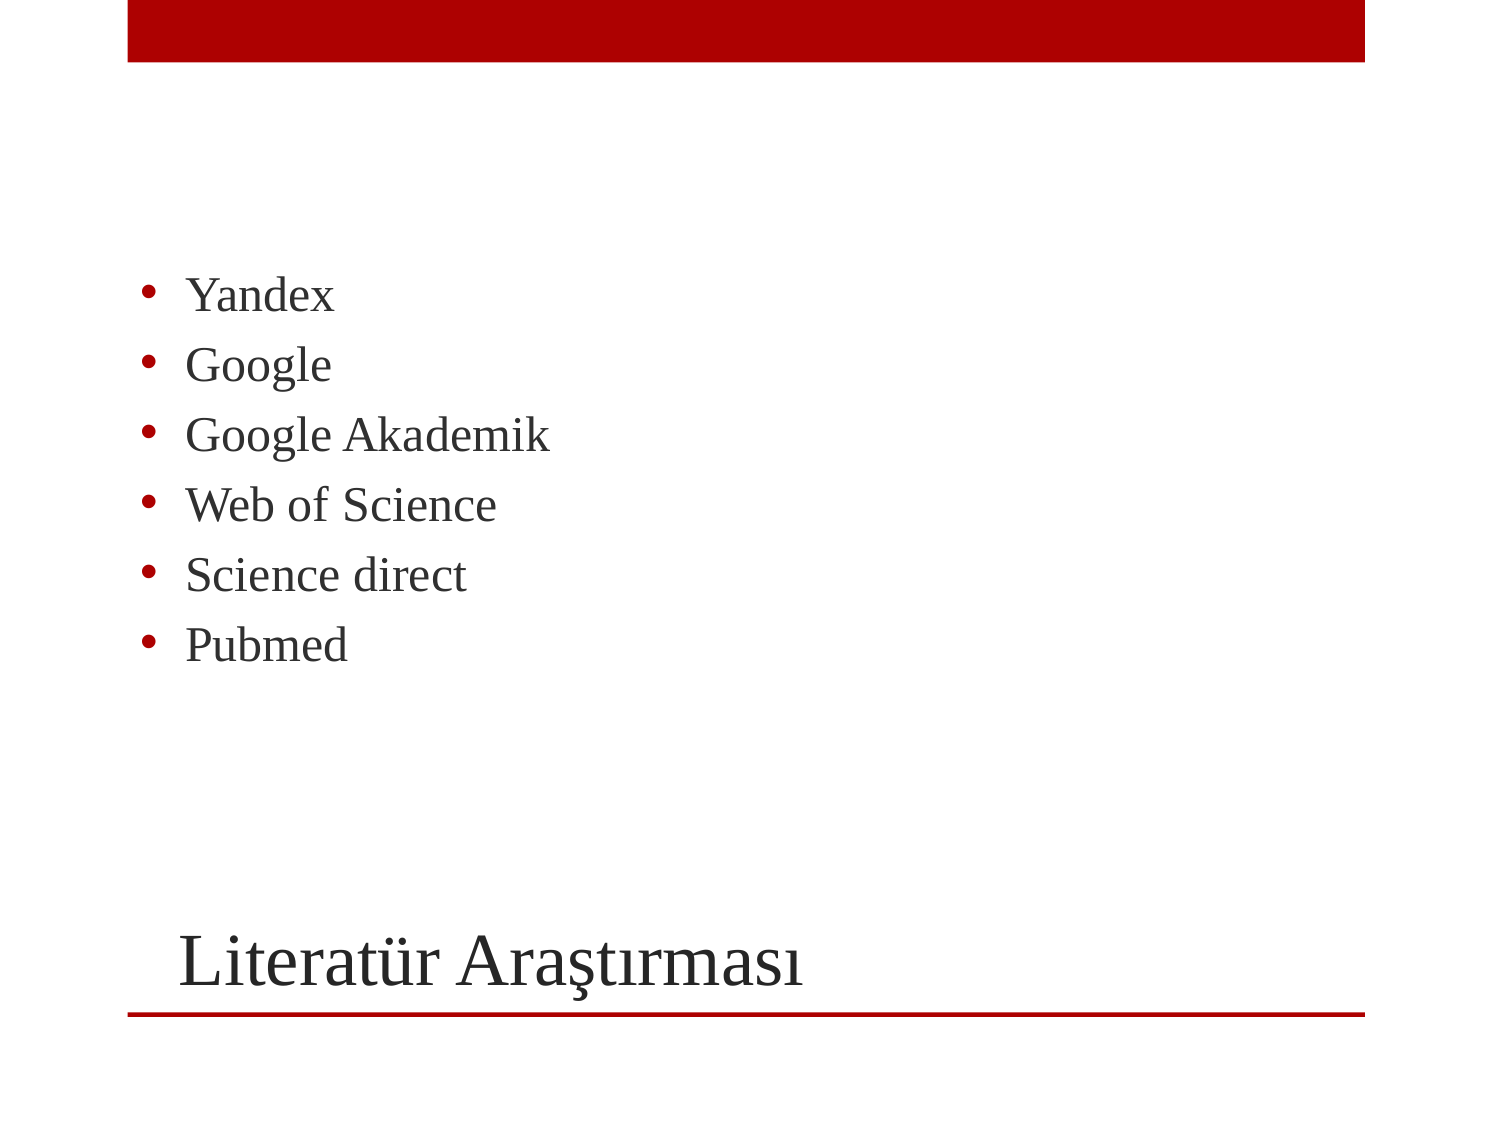

Yandex
Google
Google Akademik
Web of Science
Science direct
Pubmed
# Literatür Araştırması